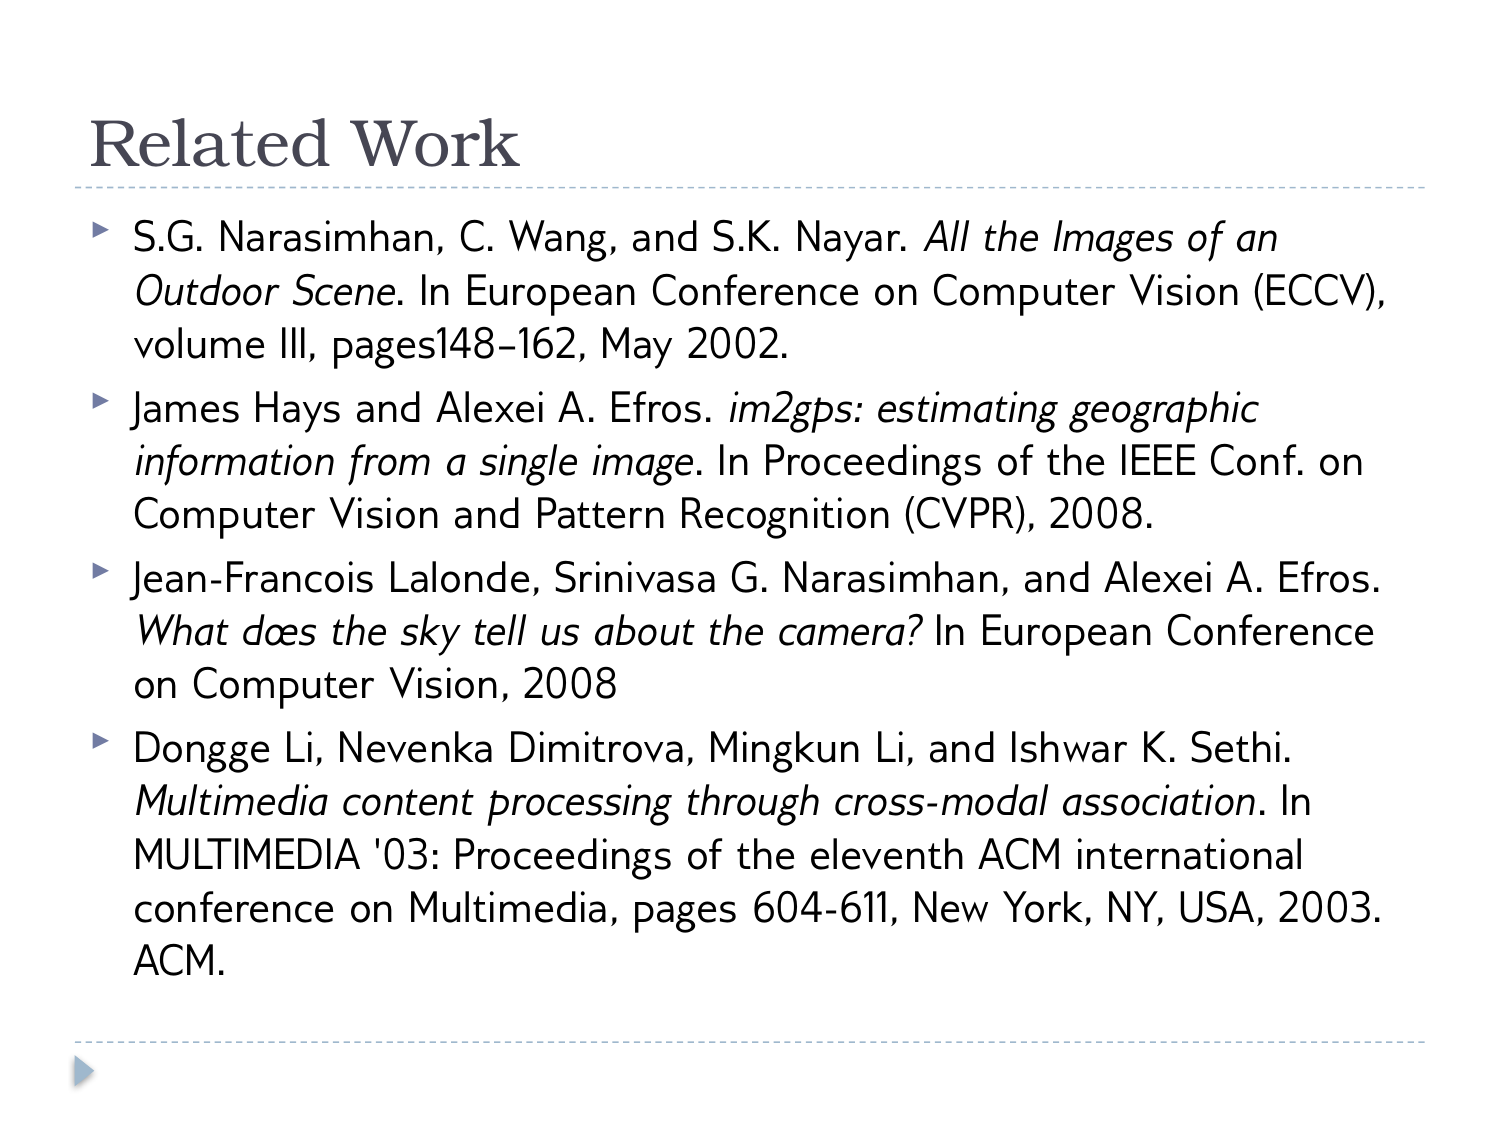

# Related Work
S.G. Narasimhan, C. Wang, and S.K. Nayar. All the Images of an Outdoor Scene. In European Conference on Computer Vision (ECCV), volume III, pages148–162, May 2002.
James Hays and Alexei A. Efros. im2gps: estimating geographic information from a single image. In Proceedings of the IEEE Conf. on Computer Vision and Pattern Recognition (CVPR), 2008.
Jean-Francois Lalonde, Srinivasa G. Narasimhan, and Alexei A. Efros. What does the sky tell us about the camera? In European Conference on Computer Vision, 2008
Dongge Li, Nevenka Dimitrova, Mingkun Li, and Ishwar K. Sethi. Multimedia content processing through cross-modal association. In MULTIMEDIA '03: Proceedings of the eleventh ACM international conference on Multimedia, pages 604-611, New York, NY, USA, 2003. ACM.